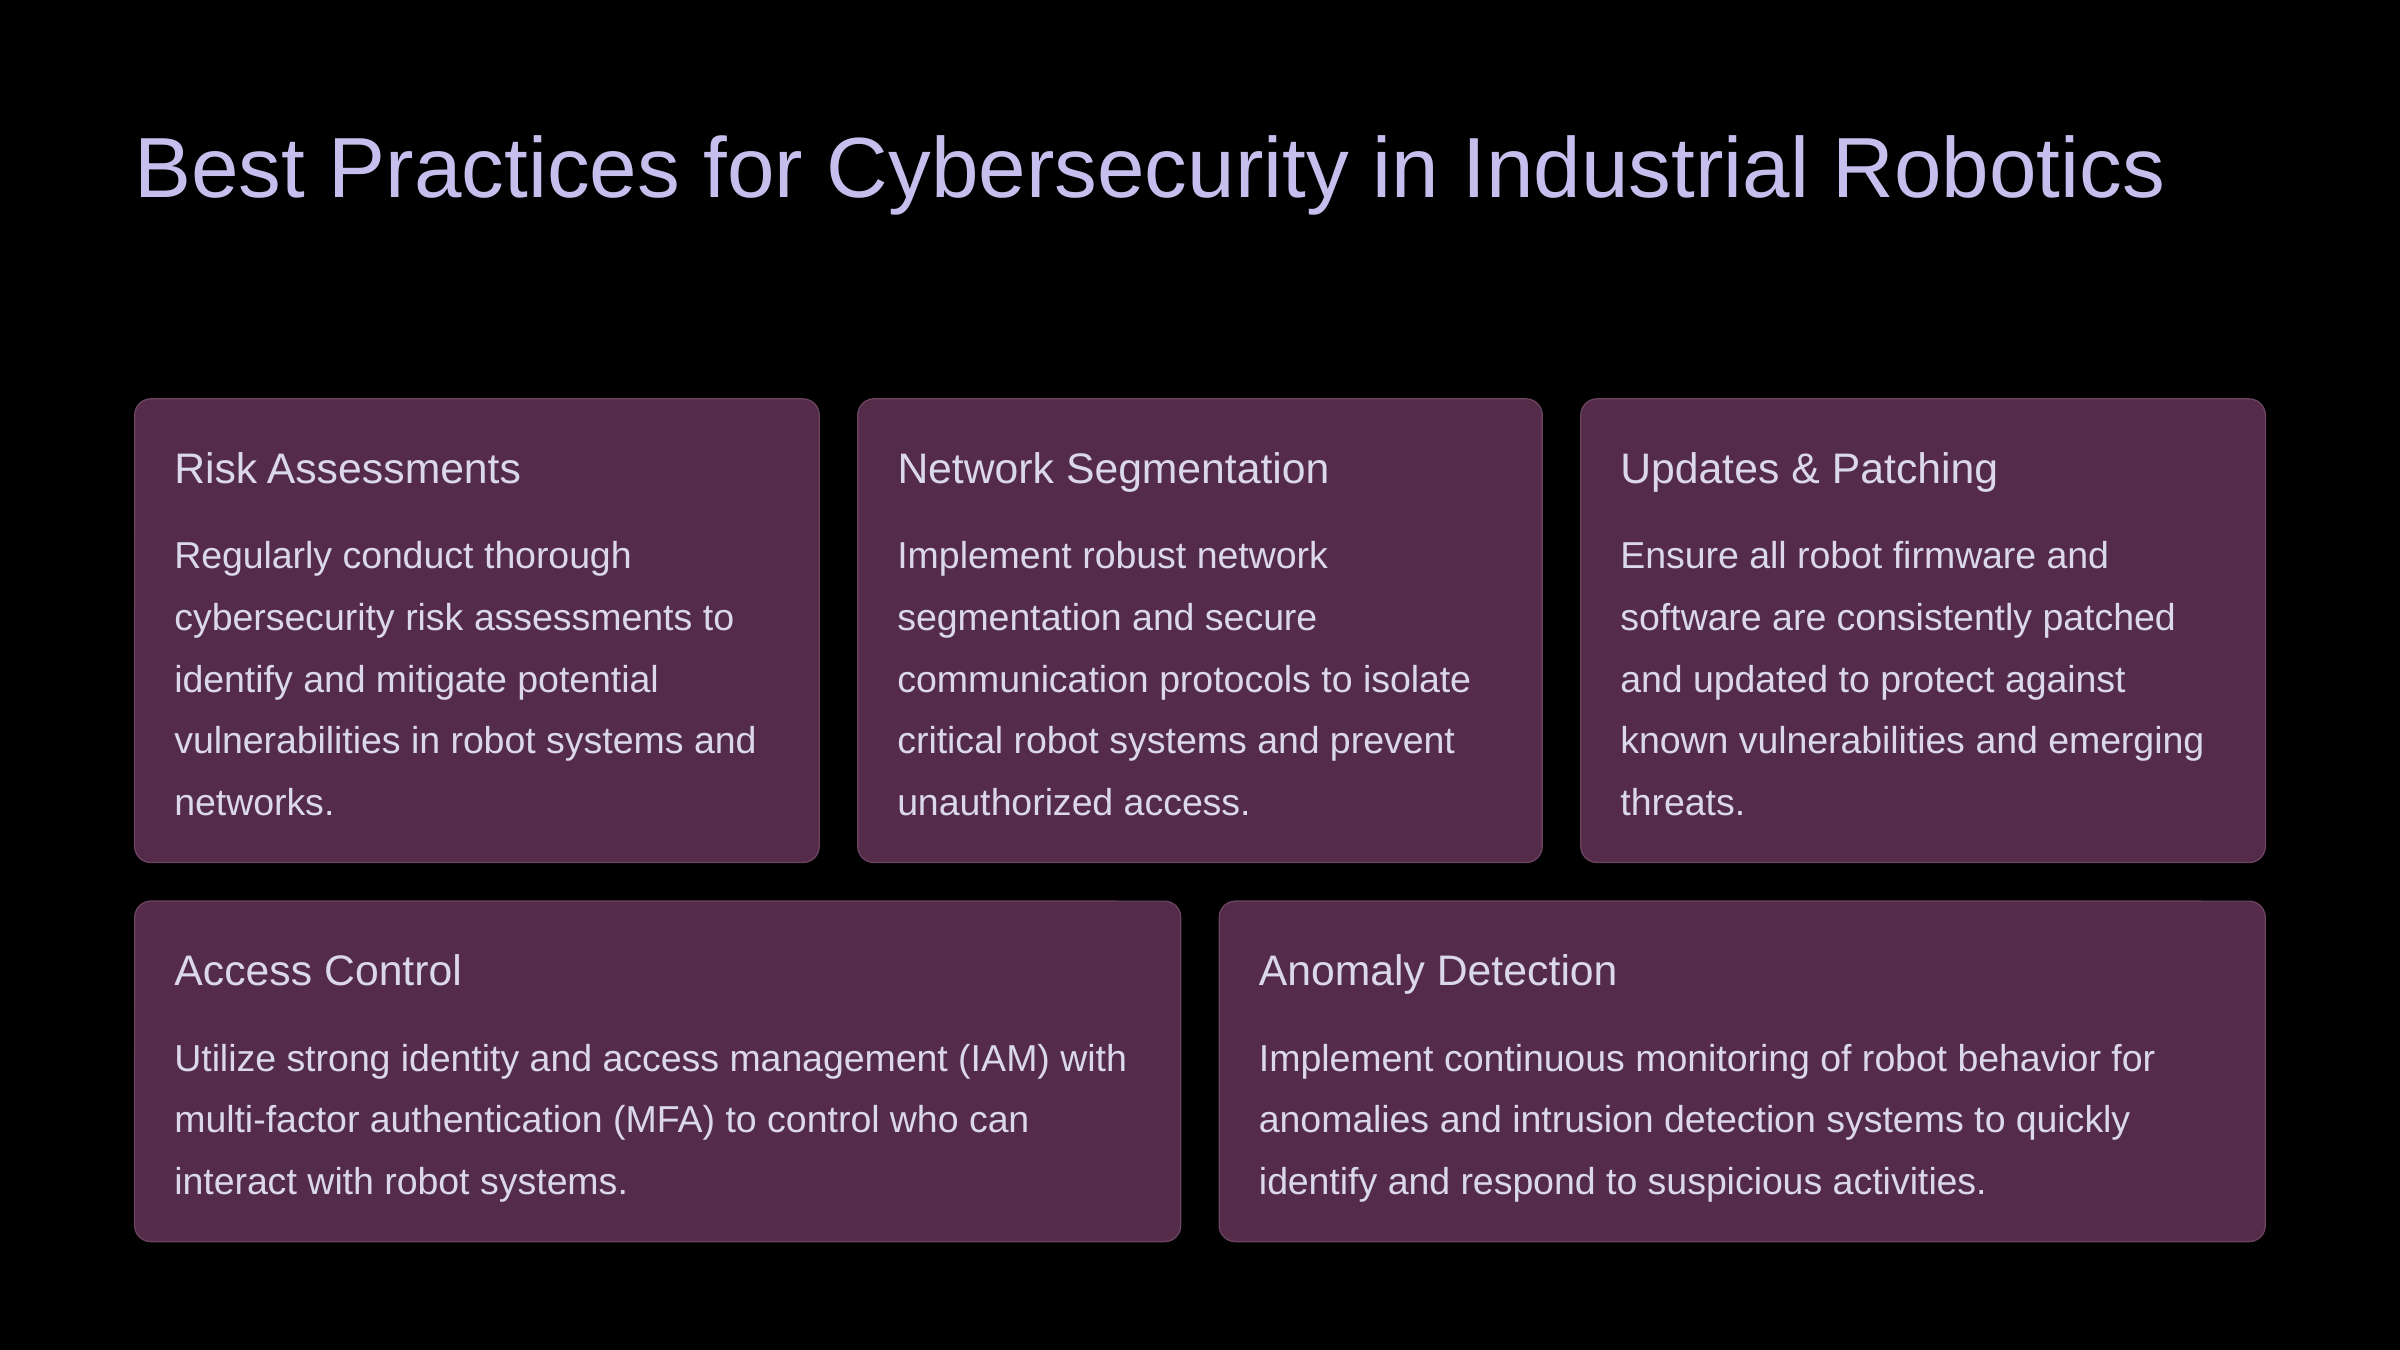

Best Practices for Cybersecurity in Industrial Robotics

Risk Assessments
Network Segmentation
Updates & Patching
Regularly conduct thorough cybersecurity risk assessments to identify and mitigate potential vulnerabilities in robot systems and networks.
Implement robust network segmentation and secure communication protocols to isolate critical robot systems and prevent unauthorized access.
Ensure all robot firmware and software are consistently patched and updated to protect against known vulnerabilities and emerging threats.

Access Control
Anomaly Detection
Utilize strong identity and access management (IAM) with multi-factor authentication (MFA) to control who can interact with robot systems.
Implement continuous monitoring of robot behavior for anomalies and intrusion detection systems to quickly identify and respond to suspicious activities.